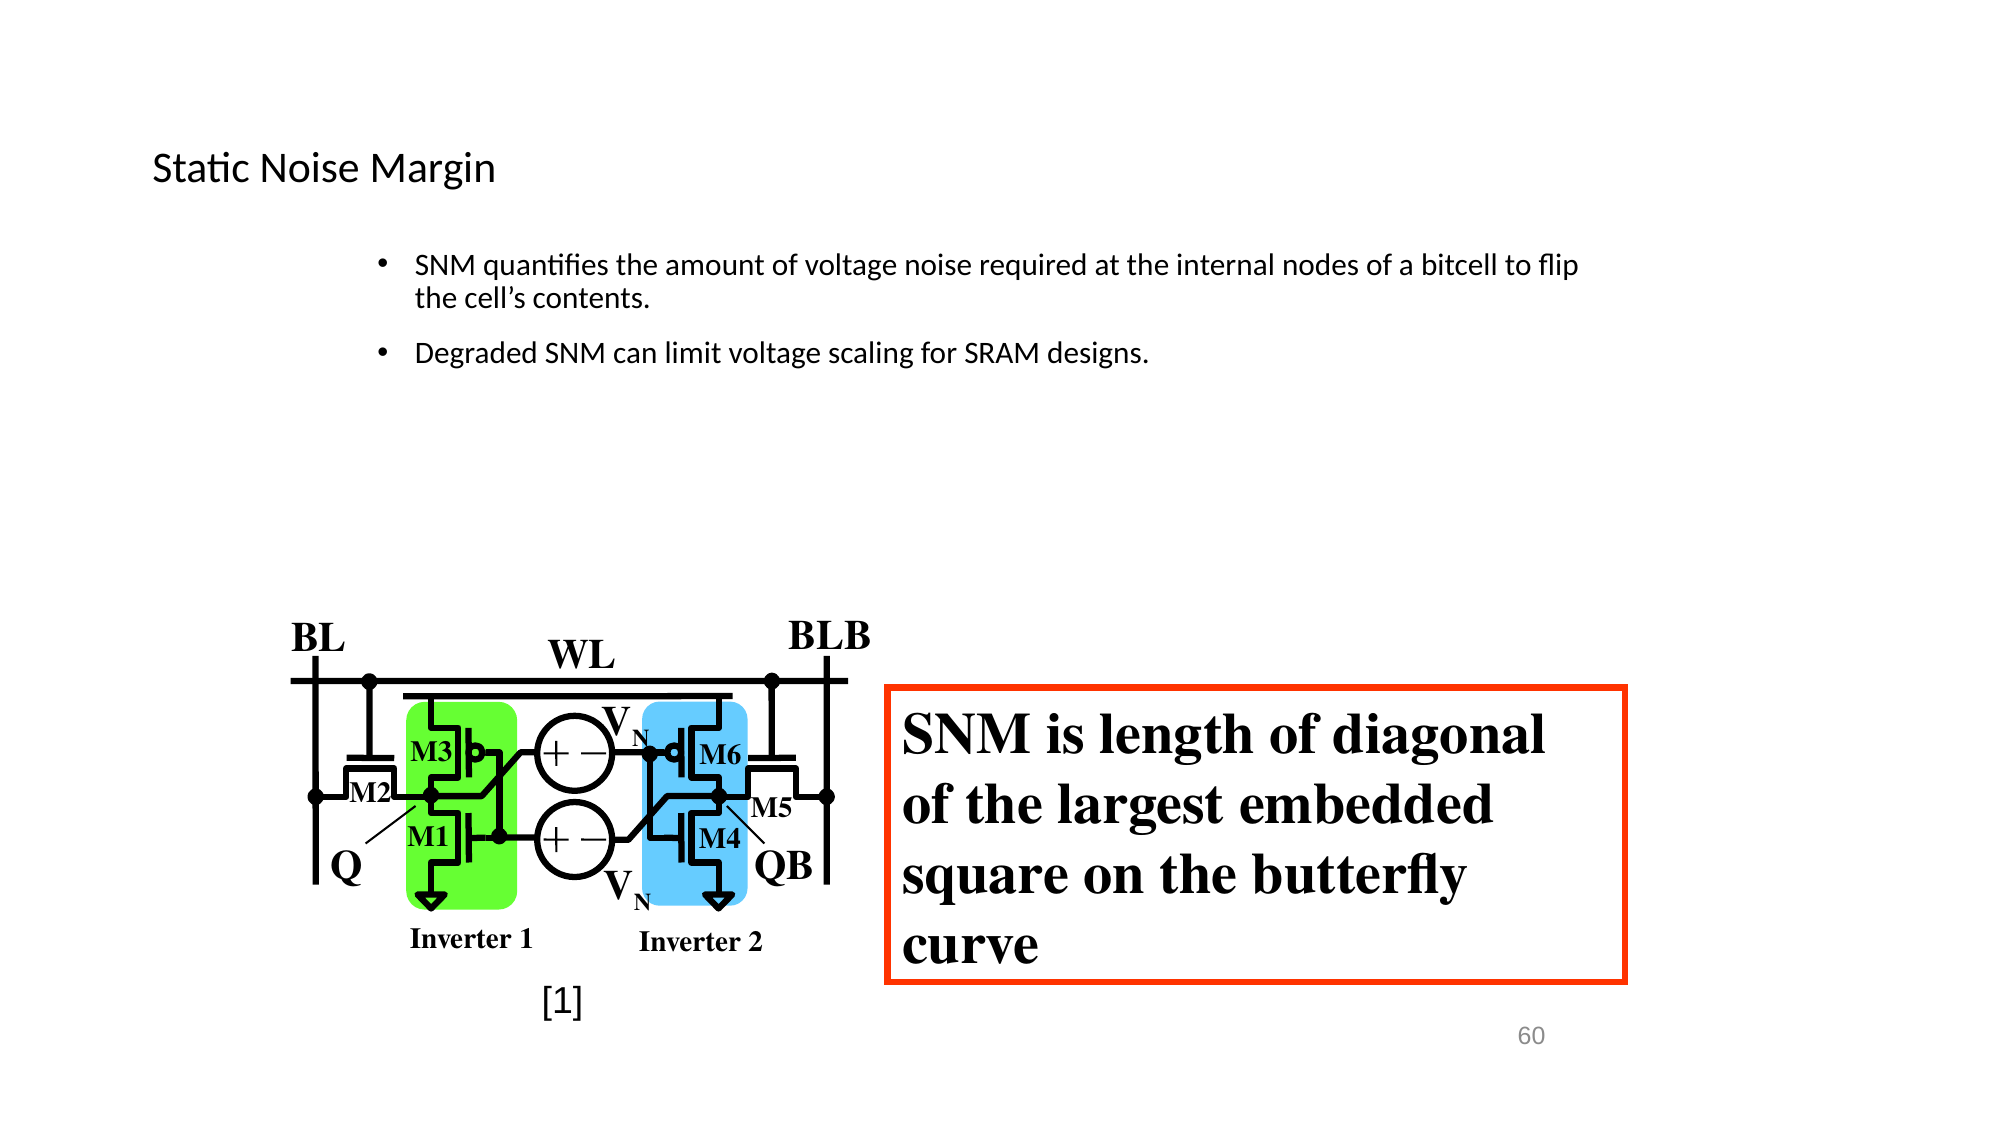

# Static Noise Margin

SNM quantifies the amount of voltage noise required at the internal nodes of a bitcell to flip the cell’s contents.
Degraded SNM can limit voltage scaling for SRAM designs.

BLB
BL
WL

VN

M3
M6

M2

M5

M1
M4

Q

QB

VN

SNM is length of diagonal of the largest embedded square on the butterfly curve

Inverter 1
Inverter 2
[1]
60